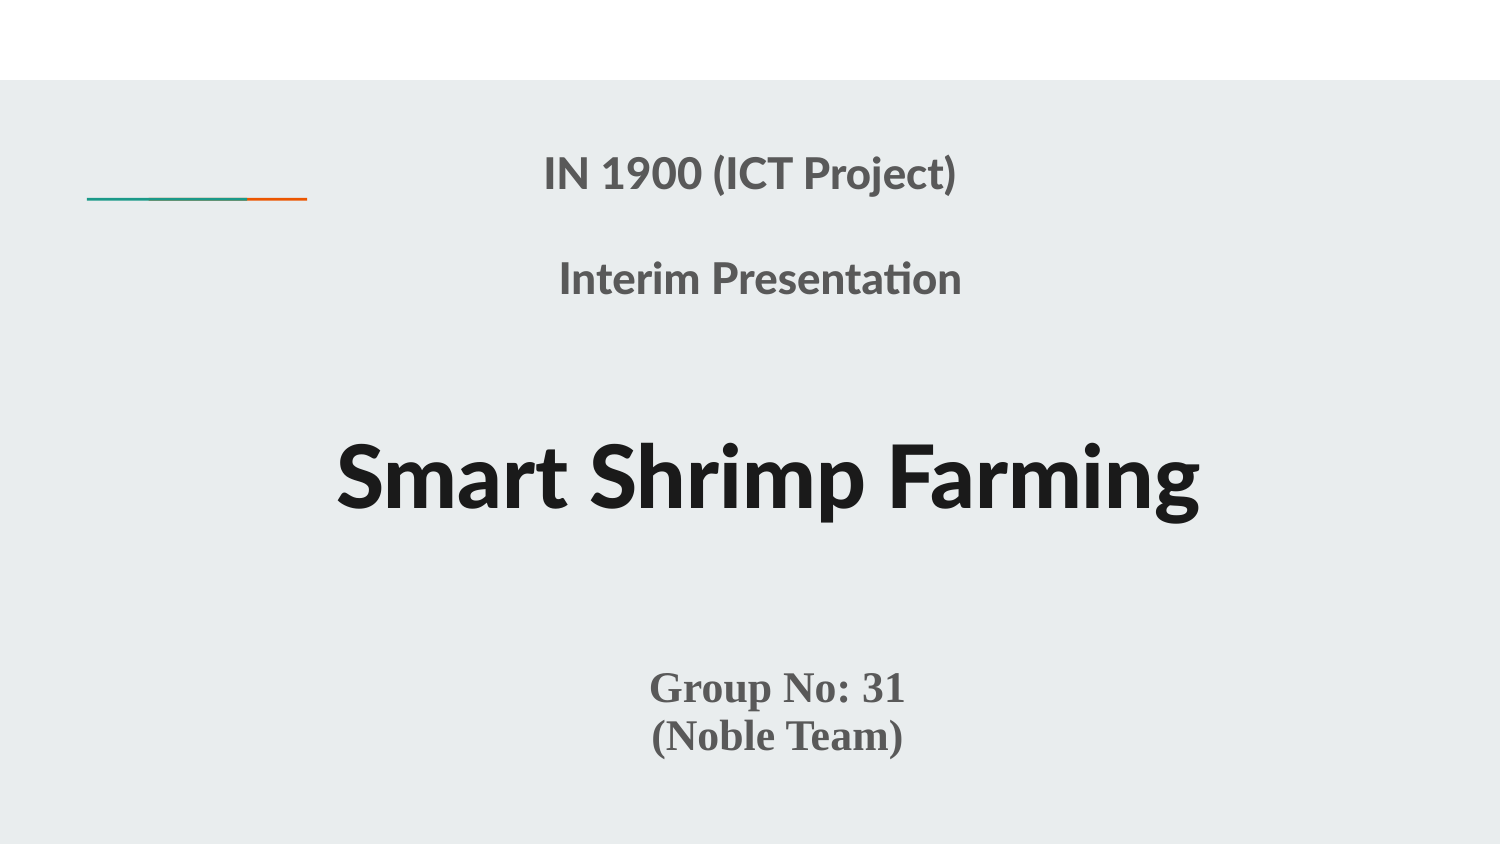

IN 1900 (ICT Project)

  Interim Presentation
# Smart Shrimp Farming

Group No: 31
(Noble Team)